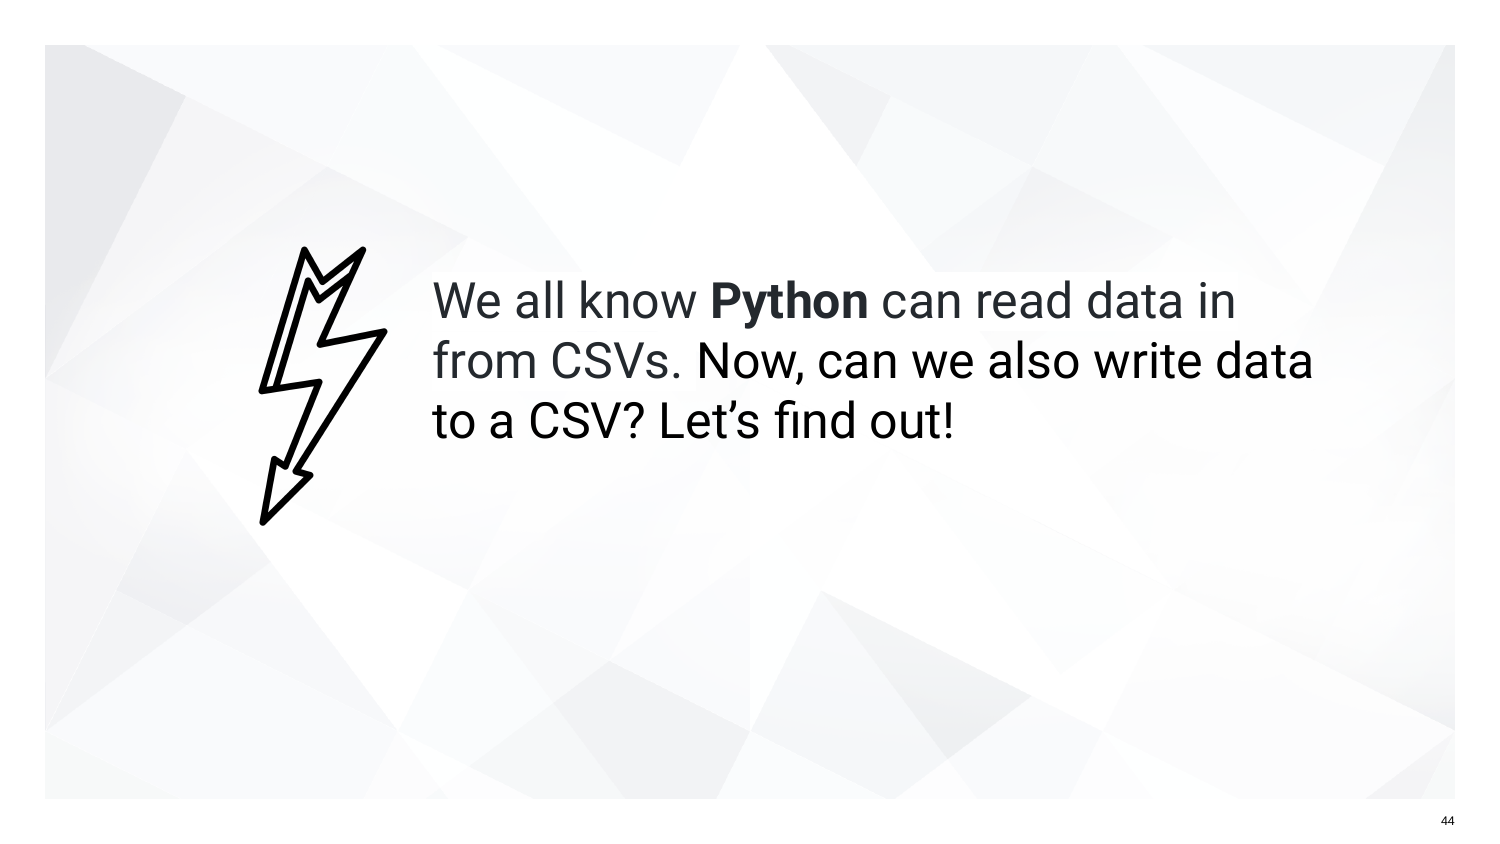

# We all know Python can read data in from CSVs. Now, can we also write data to a CSV? Let’s find out!

44